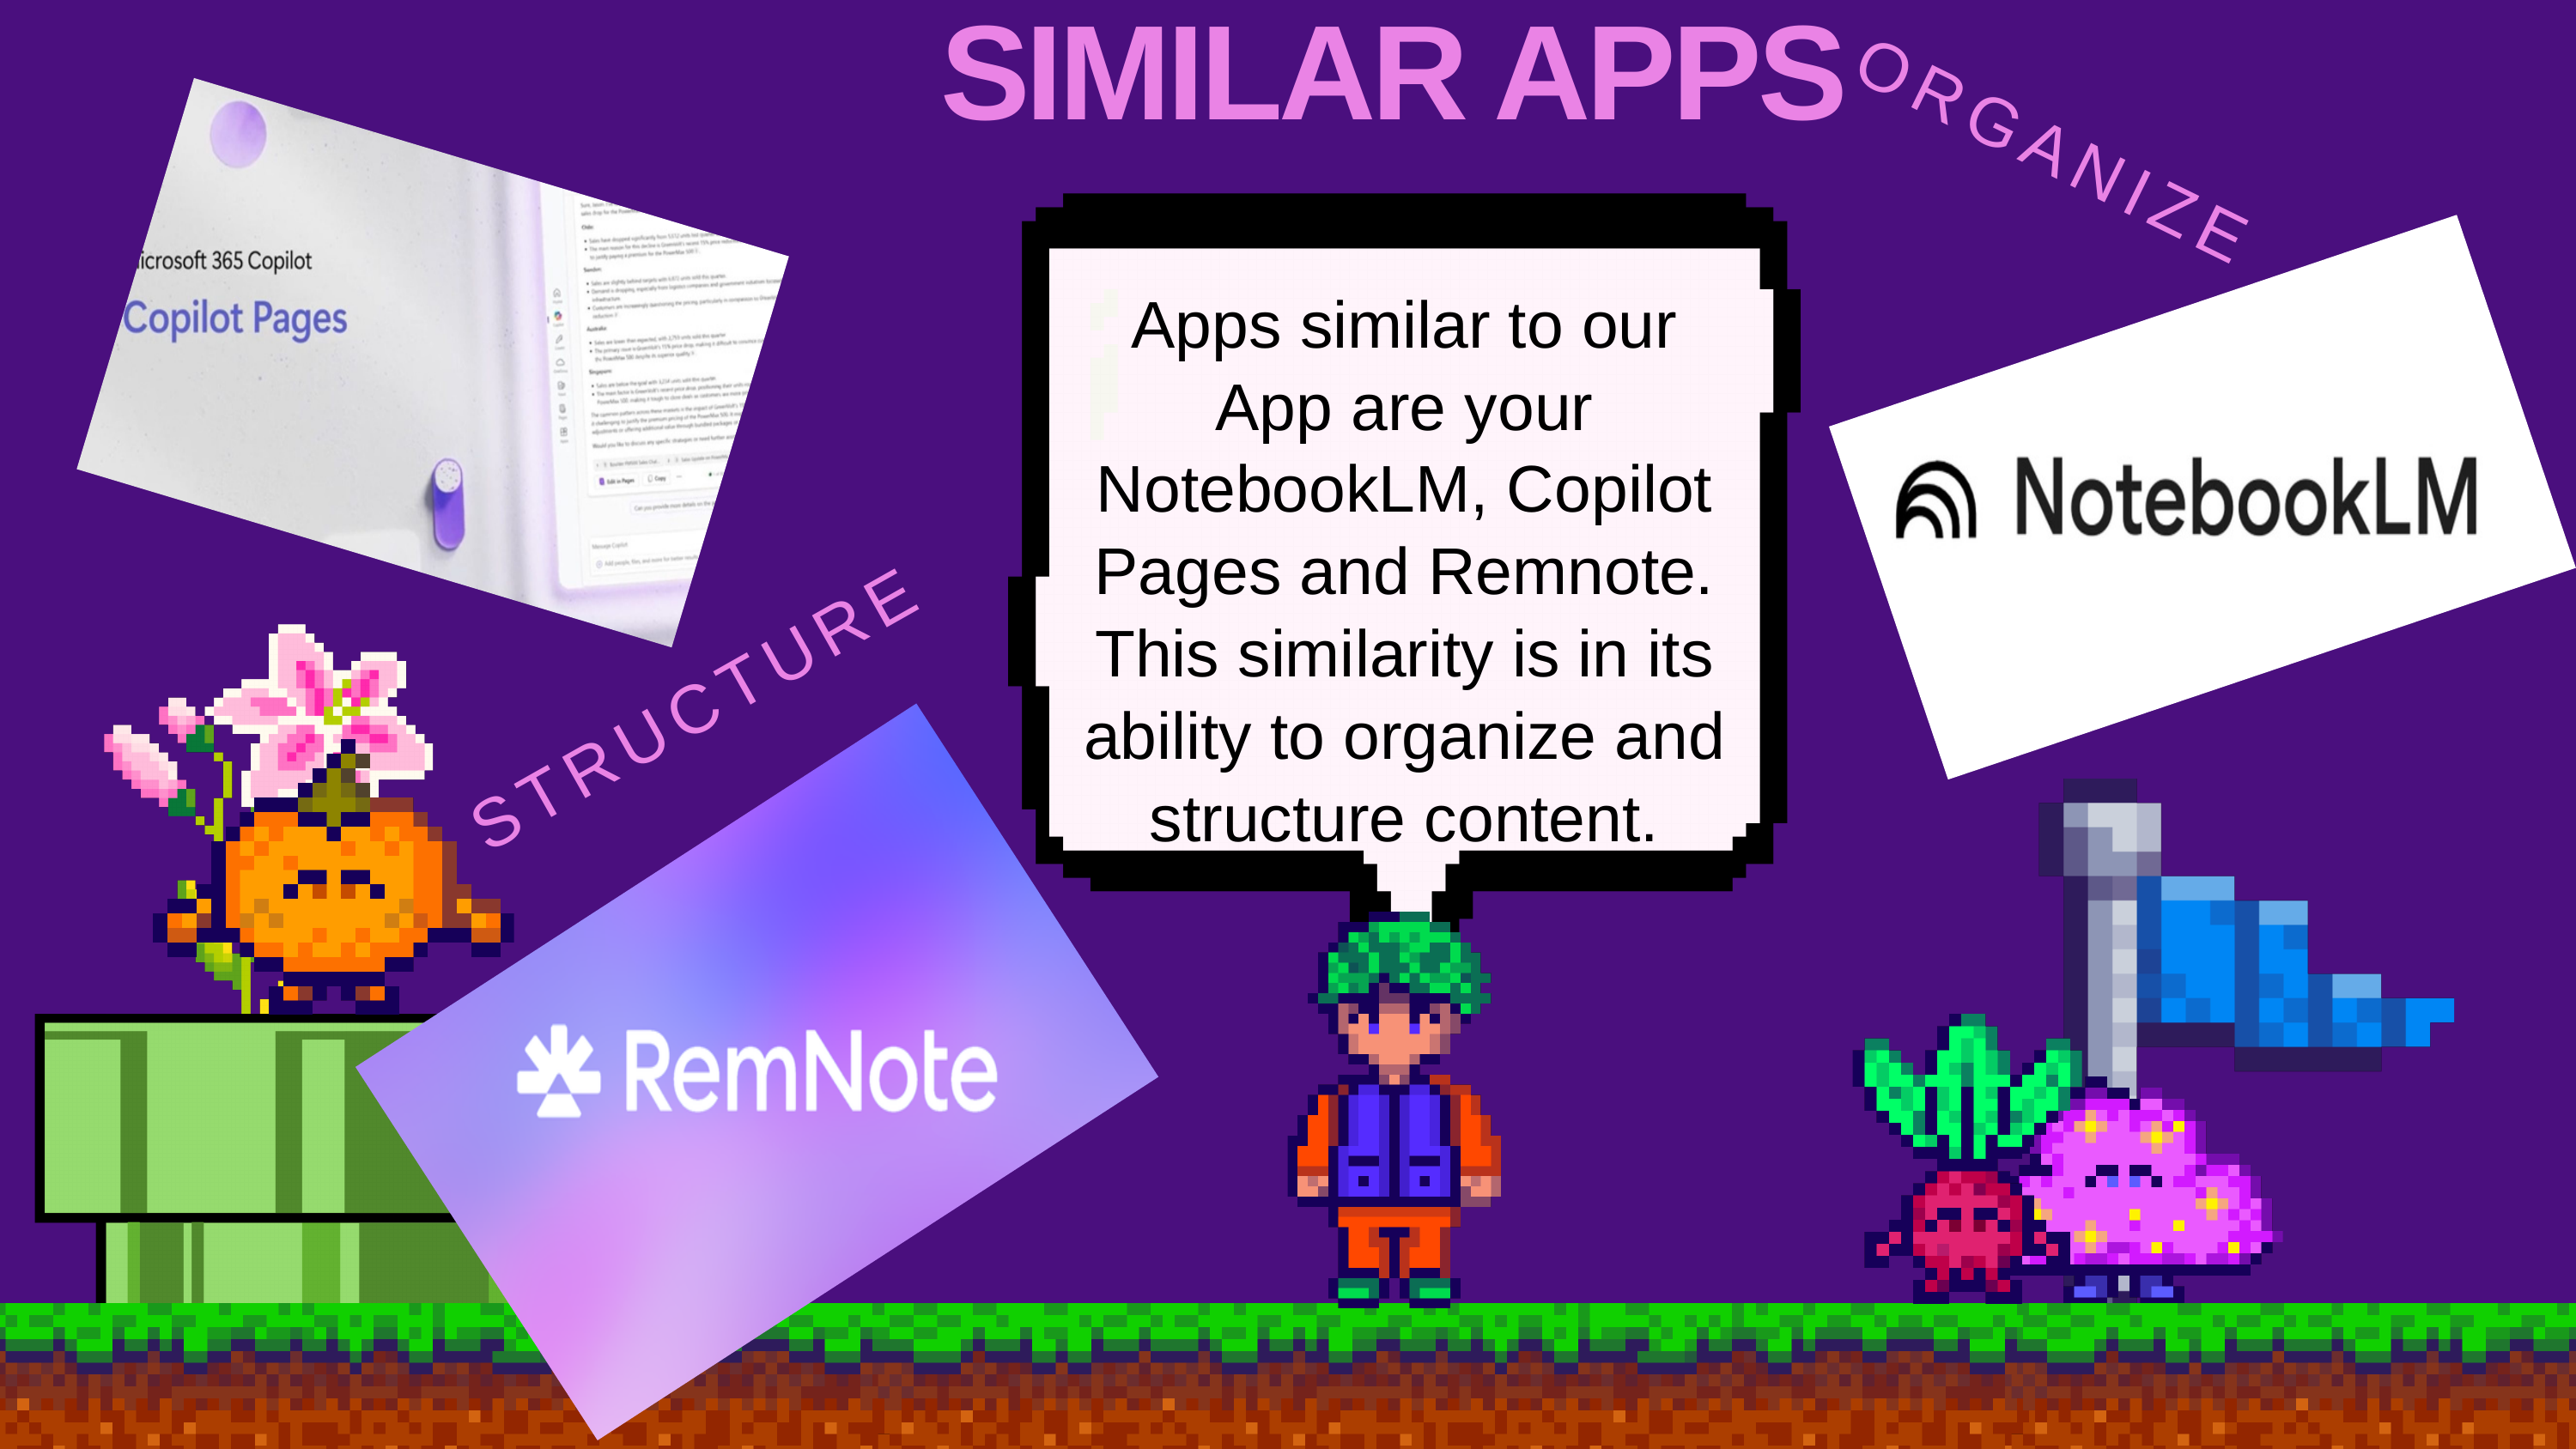

SIMILAR APPS
ORGANIZE

Apps similar to our App are your NotebookLM, Copilot Pages and Remnote. This similarity is in its ability to organize and structure content.

STRUCTURE